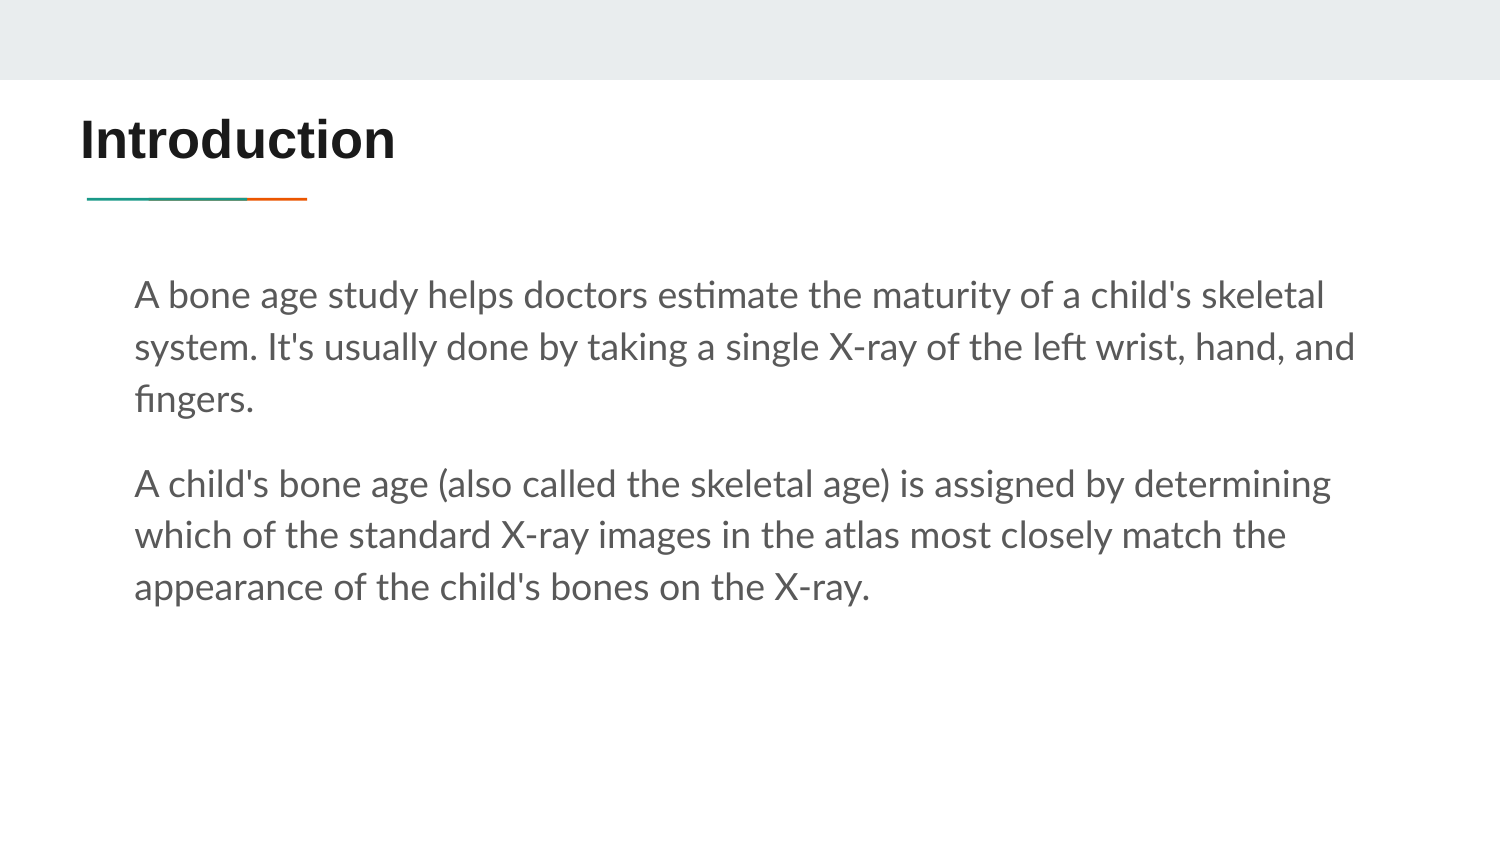

# Introduction
A bone age study helps doctors estimate the maturity of a child's skeletal system. It's usually done by taking a single X-ray of the left wrist, hand, and fingers.
A child's bone age (also called the skeletal age) is assigned by determining which of the standard X-ray images in the atlas most closely match the appearance of the child's bones on the X-ray.